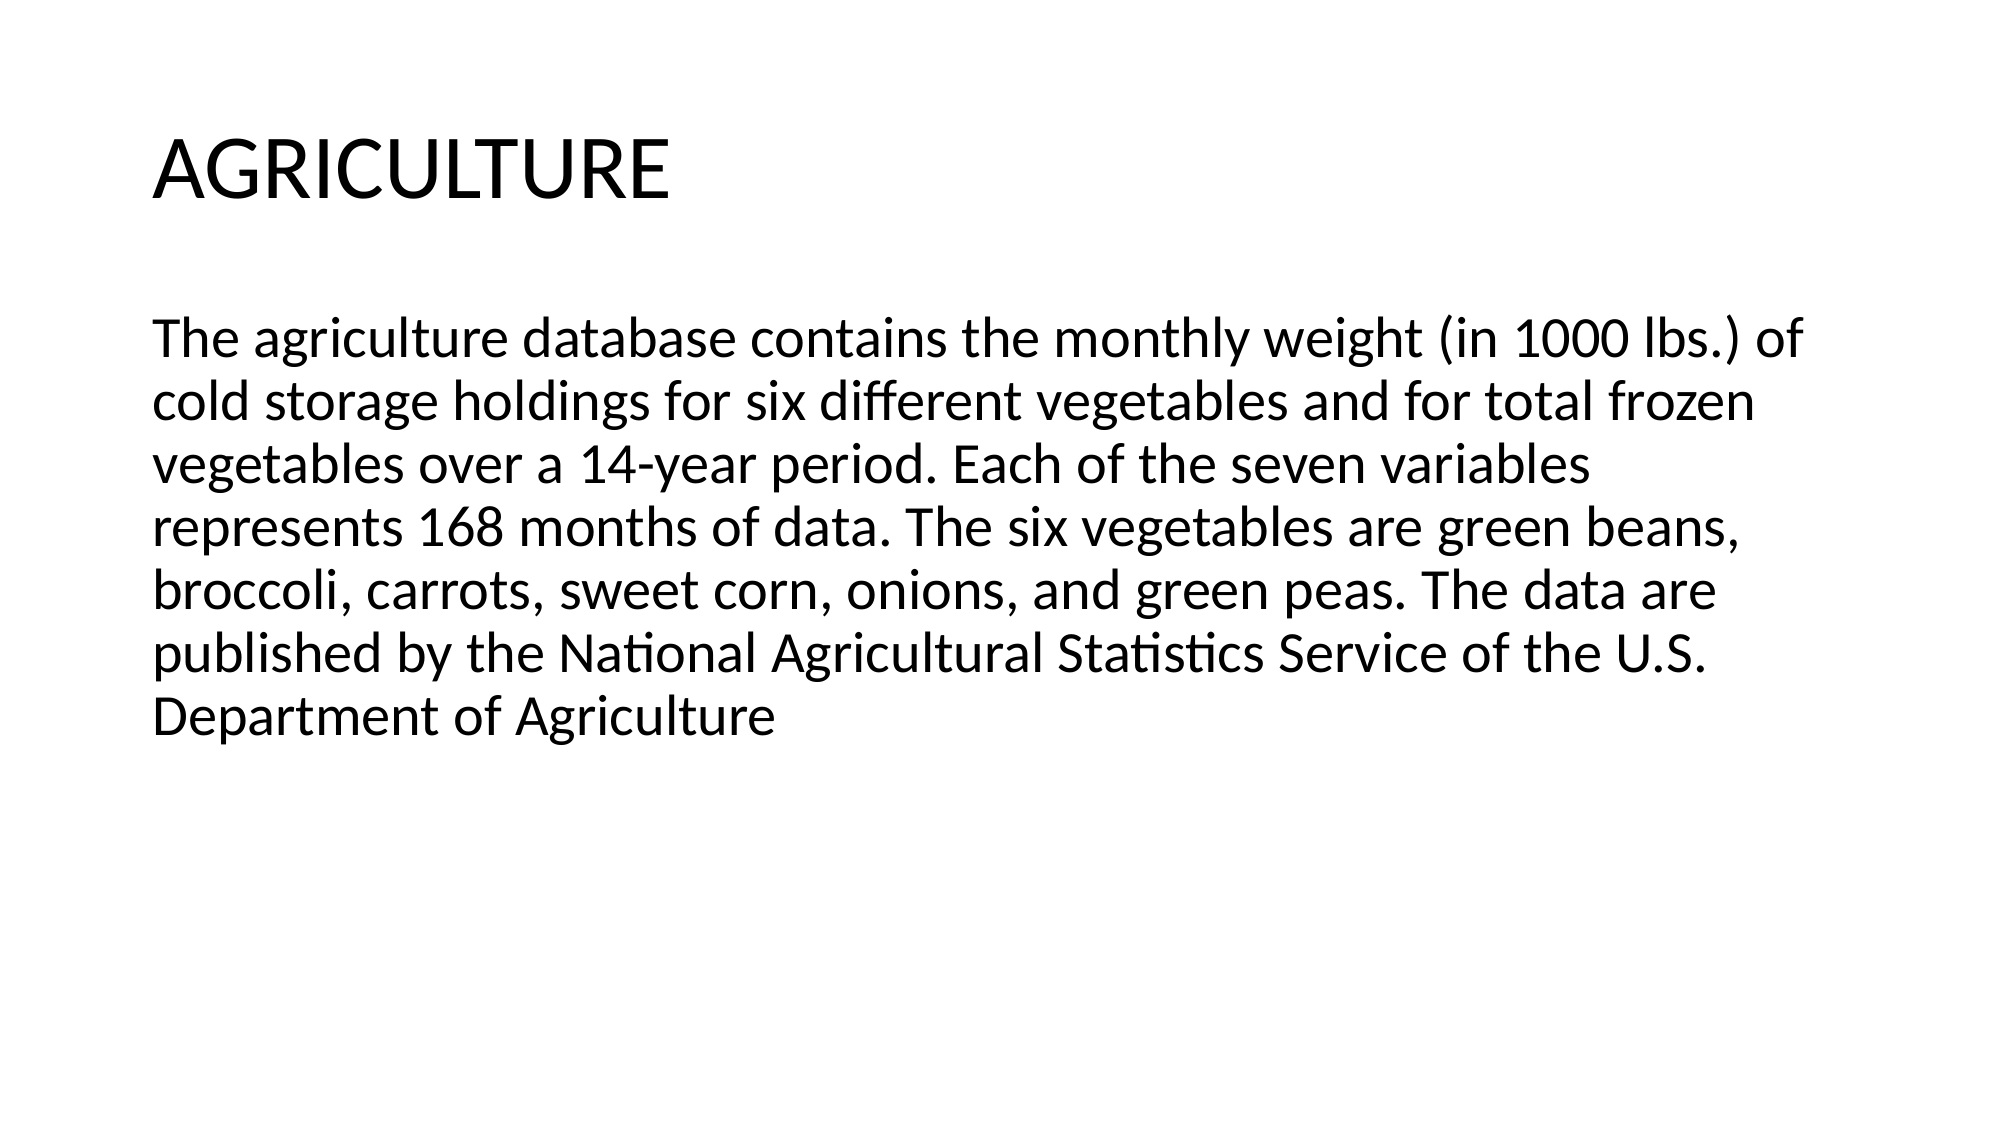

# AGRICULTURE
The agriculture database contains the monthly weight (in 1000 lbs.) of cold storage holdings for six different vegetables and for total frozen vegetables over a 14-year period. Each of the seven variables represents 168 months of data. The six vegetables are green beans, broccoli, carrots, sweet corn, onions, and green peas. The data are published by the National Agricultural Statistics Service of the U.S. Department of Agriculture